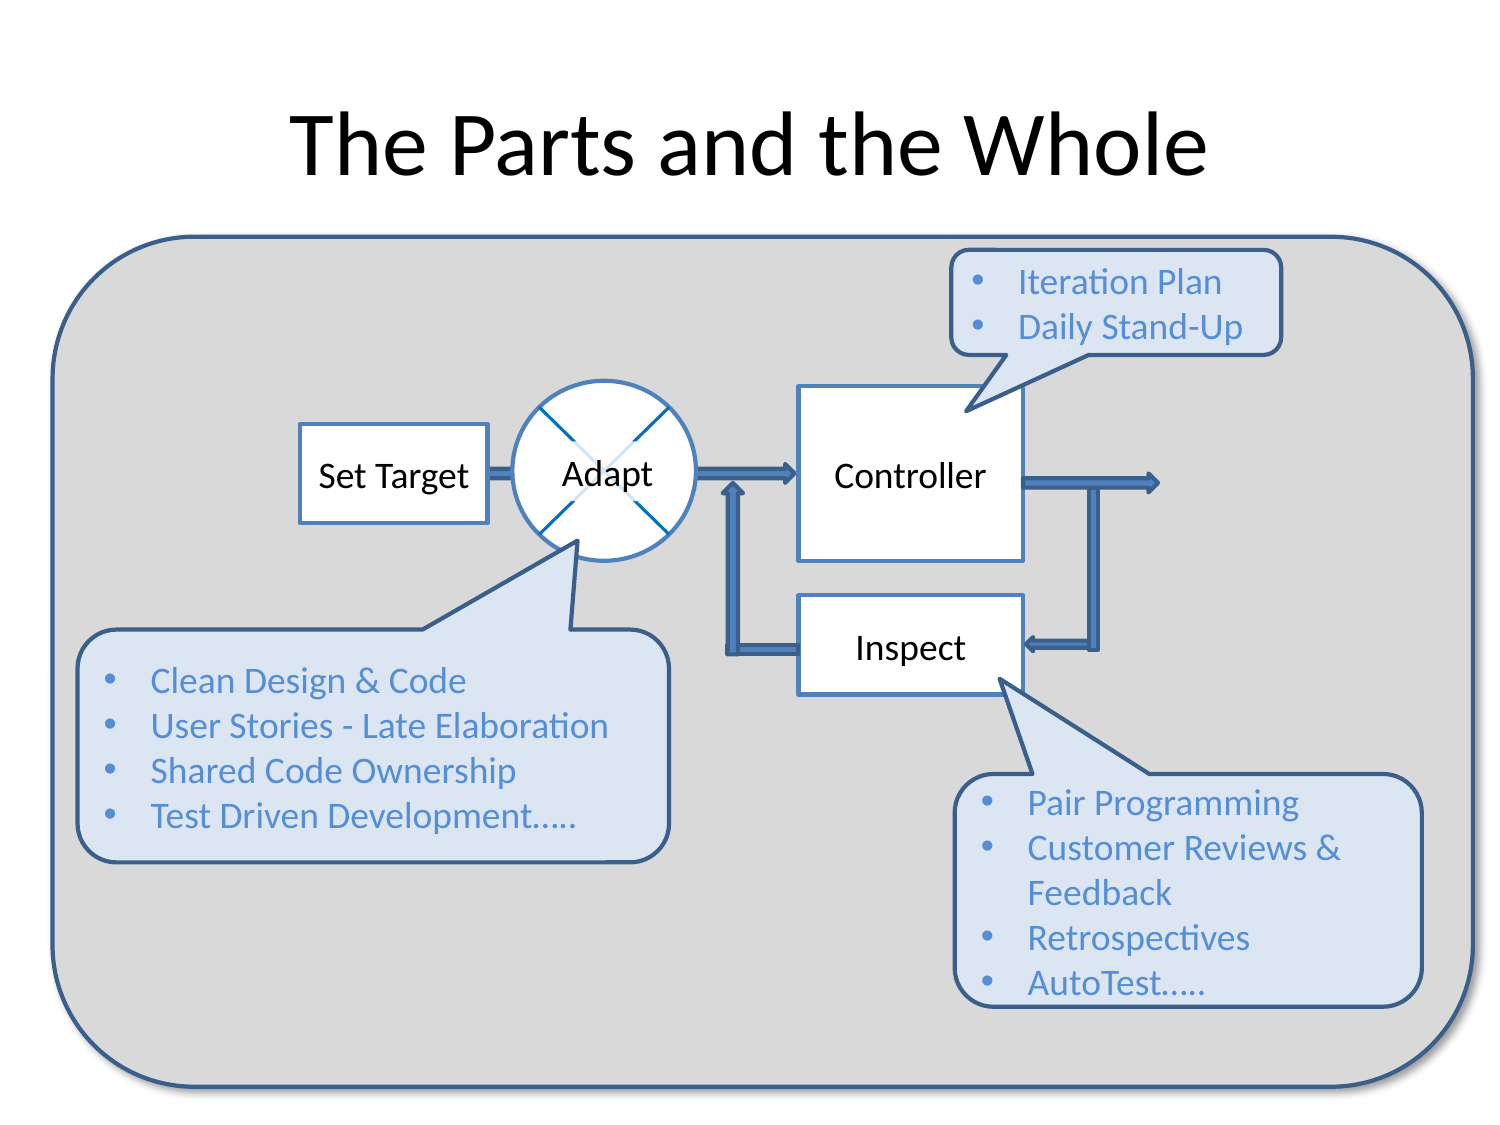

# The Parts and the Whole

Iteration Plan
Daily Stand-Up

Controller
Set Target
Adapt

Inspect

Clean Design & Code
User Stories - Late Elaboration
Shared Code Ownership
Test Driven Development…..
Pair Programming
Customer Reviews & Feedback
Retrospectives
AutoTest…..